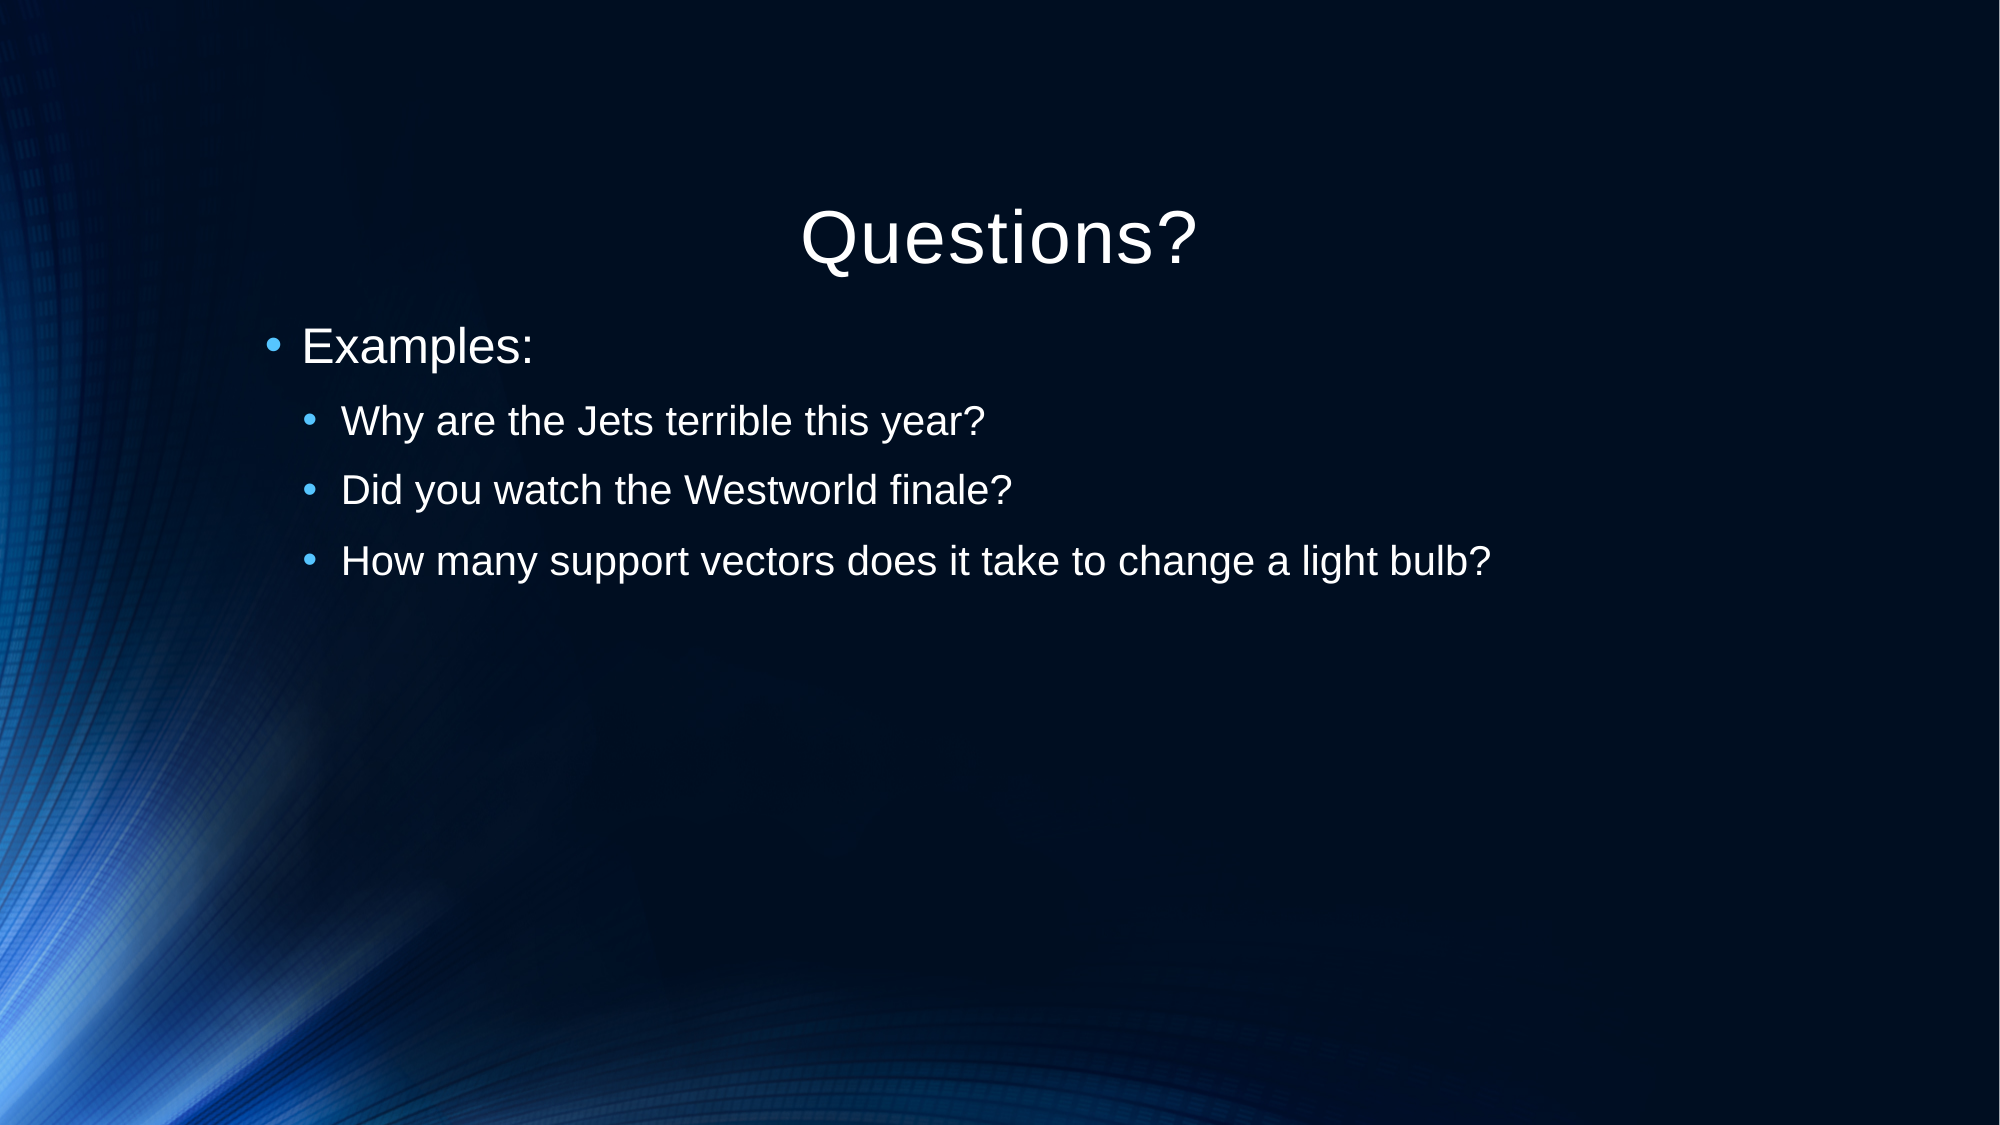

# Questions?
Examples:
Why are the Jets terrible this year?
Did you watch the Westworld finale?
How many support vectors does it take to change a light bulb?